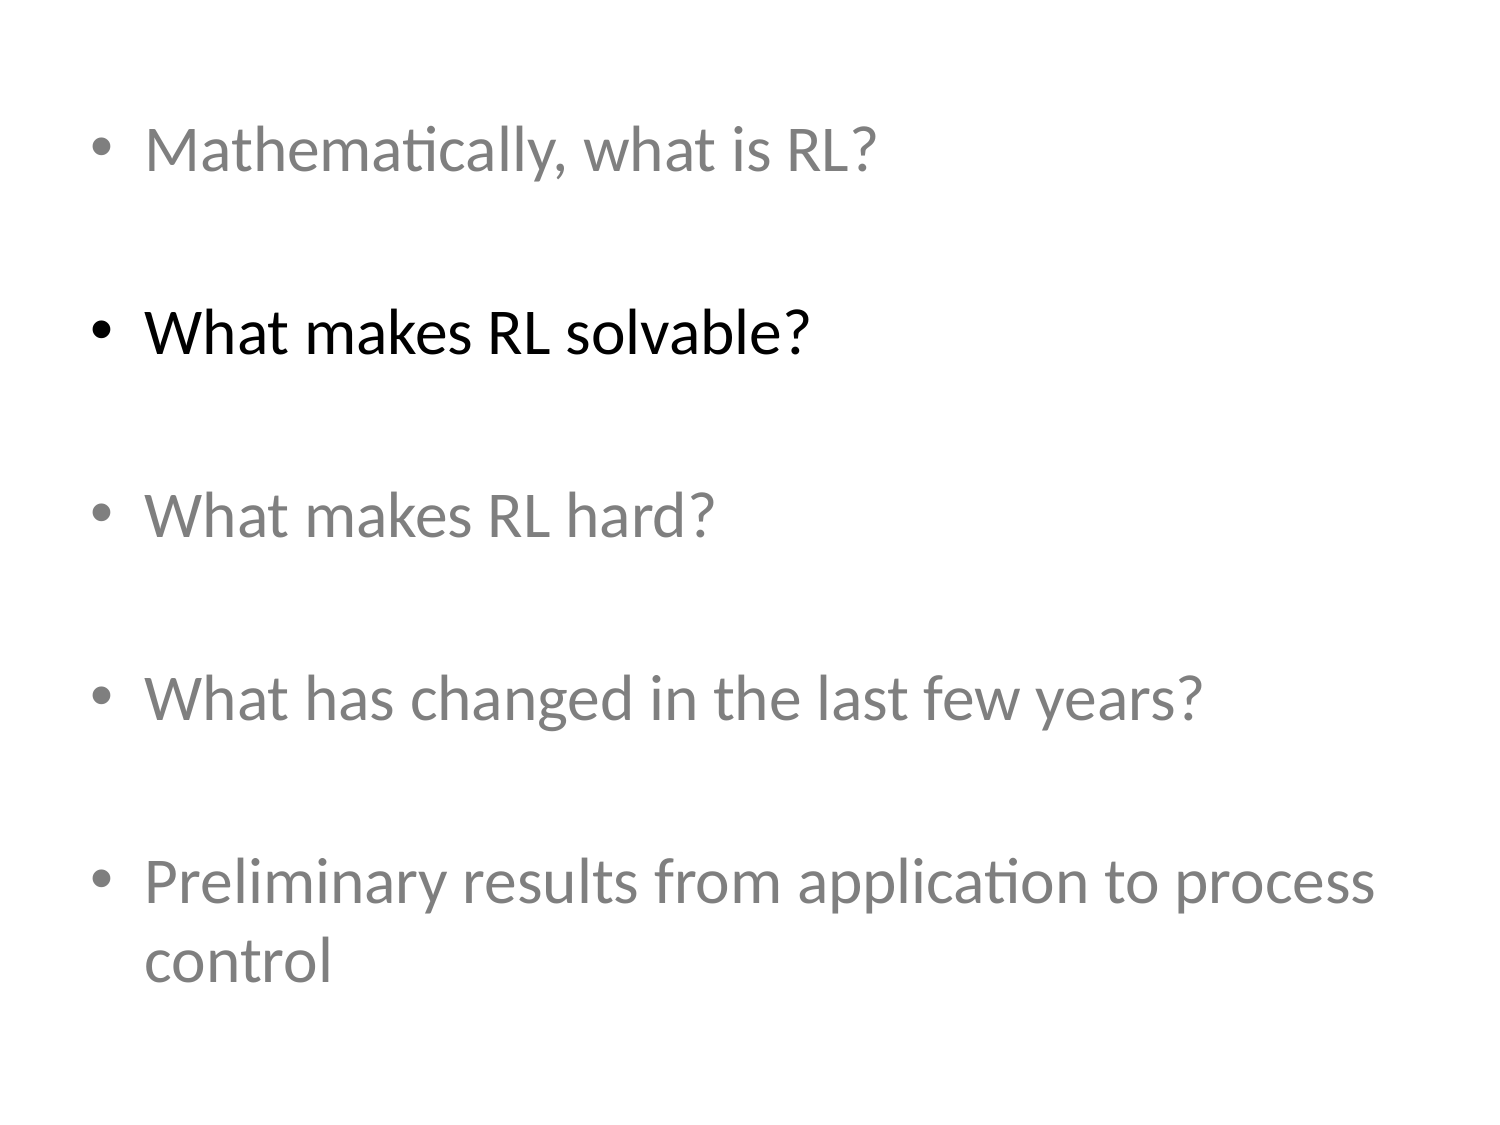

Mathematically, what is RL?

What makes RL solvable?

What makes RL hard?

What has changed in the last few years?

Preliminary results from application to process control